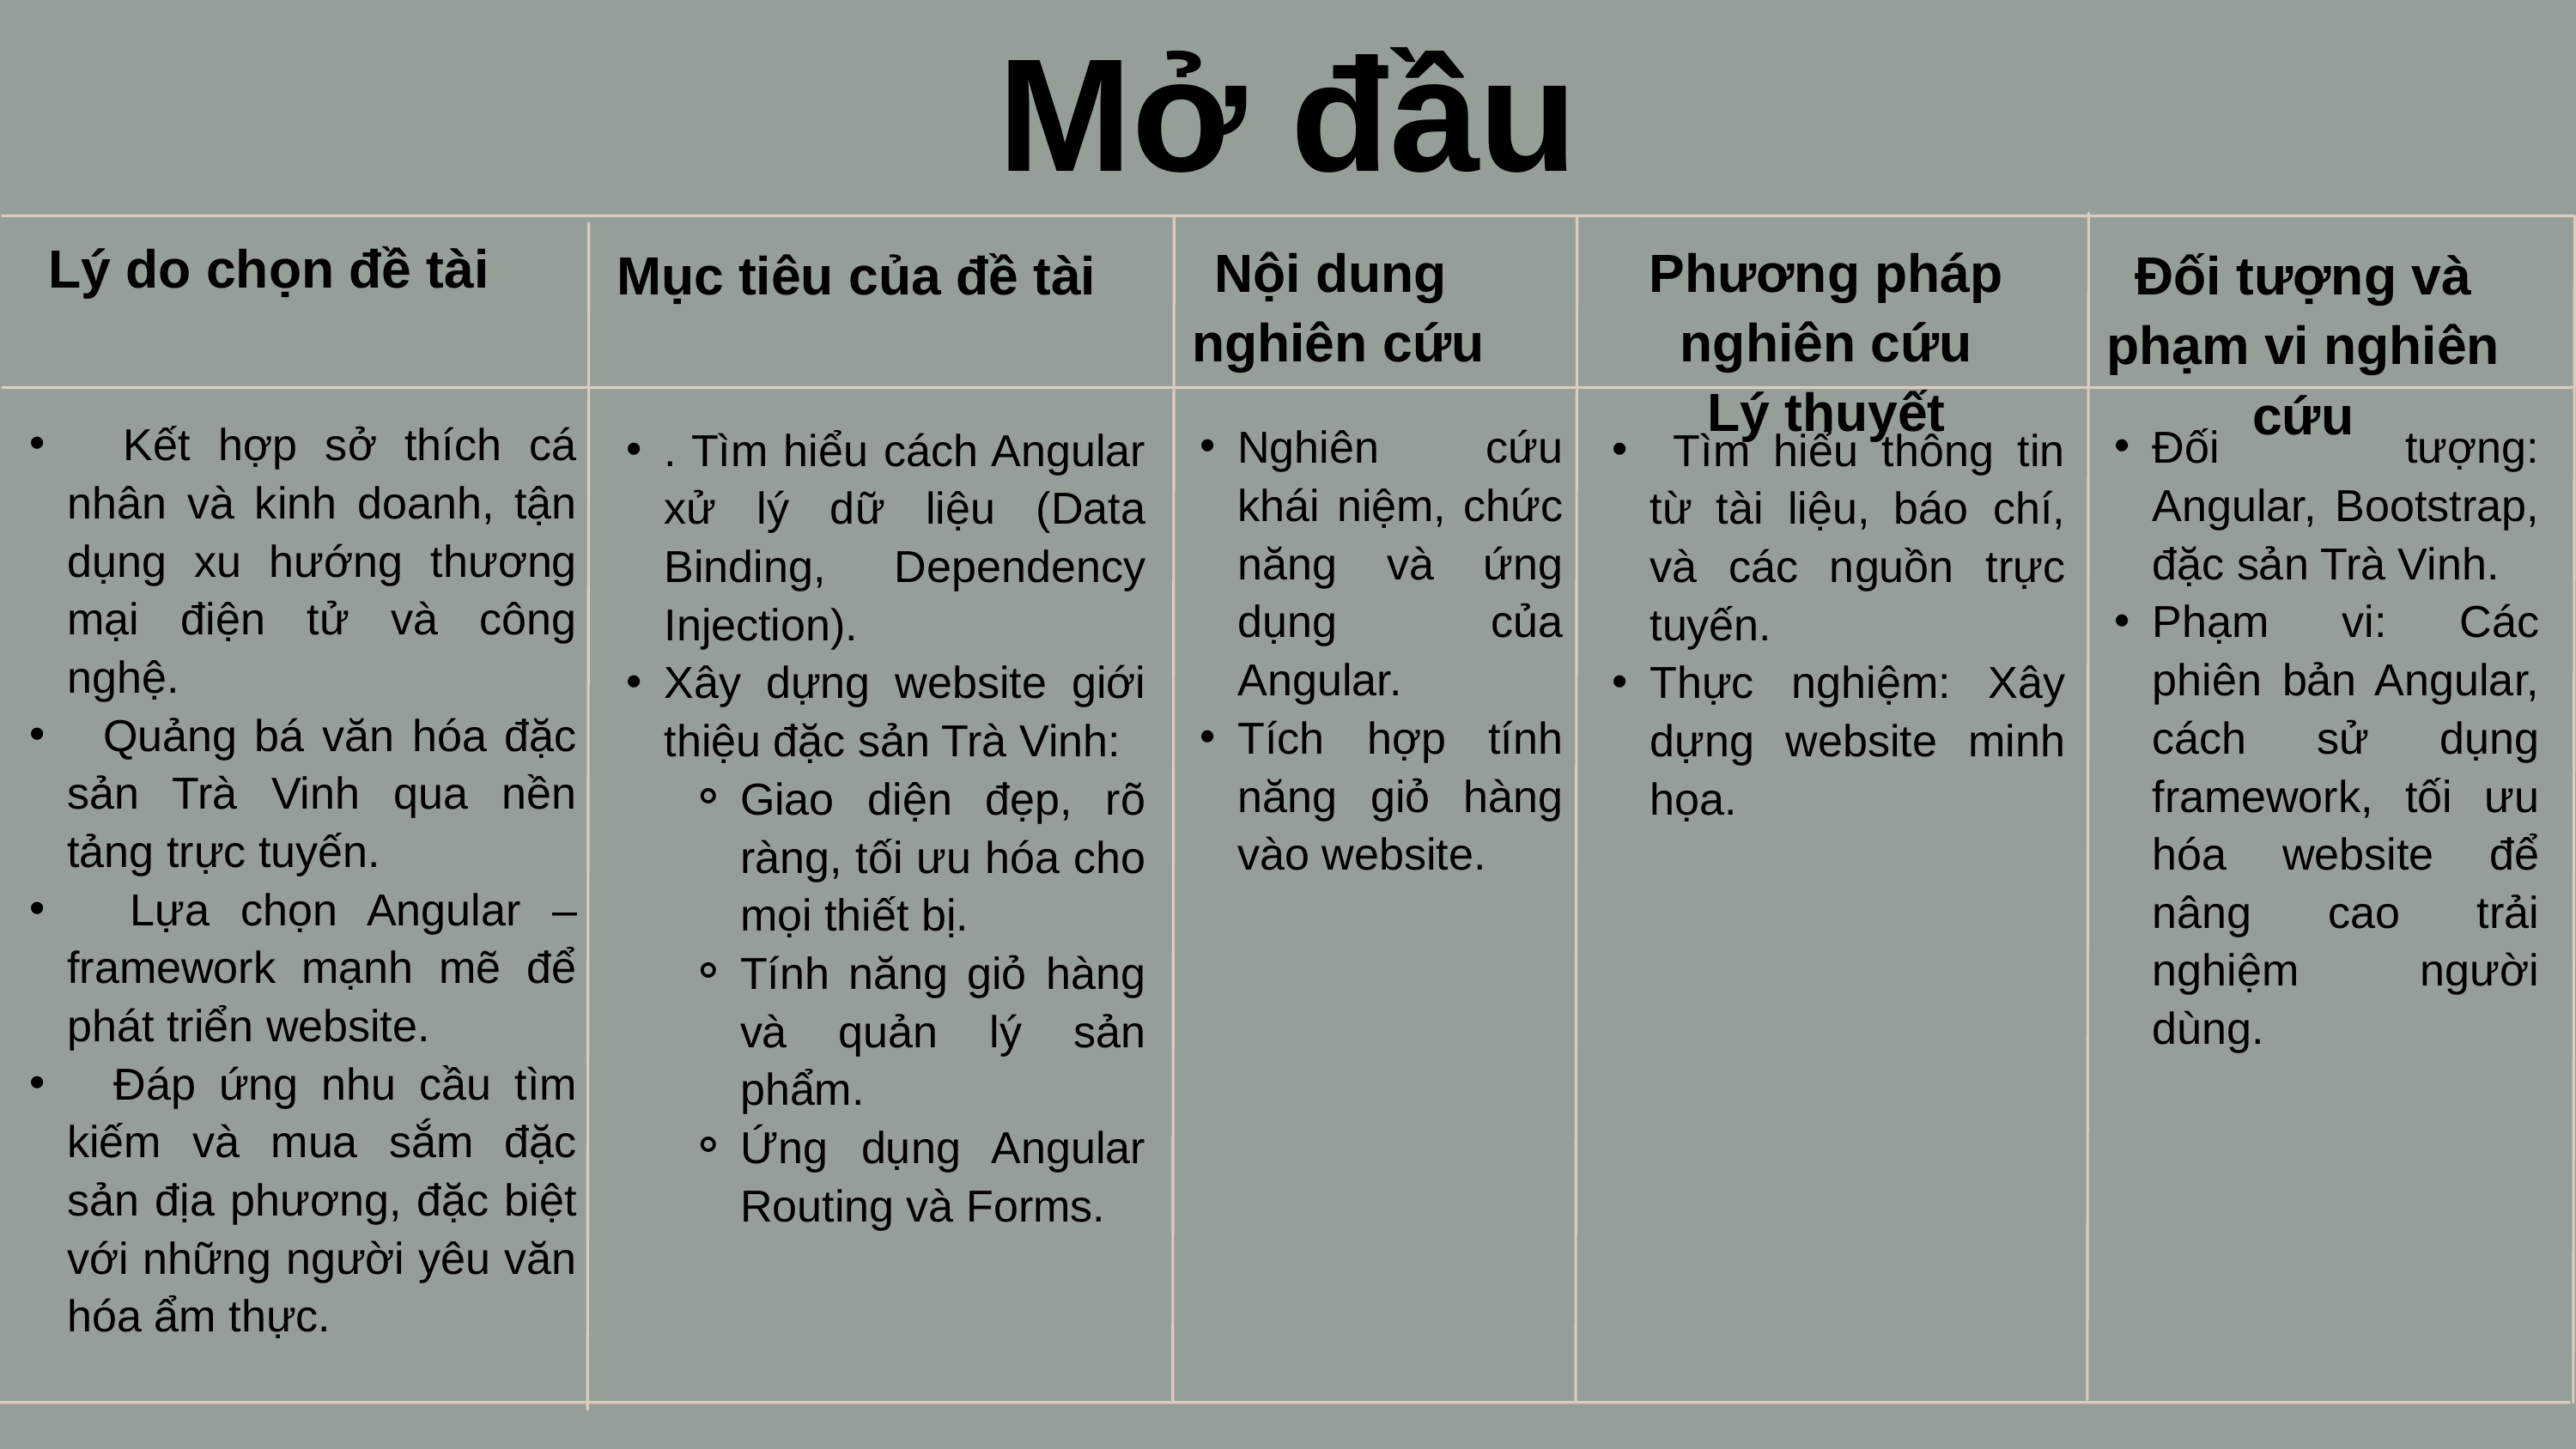

Mở đầu

Nội dung
nghiên cứu
Phương pháp nghiên cứu
Lý thuyết
Mục tiêu của đề tài
Đối tượng và phạm vi nghiên cứu
Lý do chọn đề tài

  Kết hợp sở thích cá nhân và kinh doanh, tận dụng xu hướng thương mại điện tử và công nghệ.
  Quảng bá văn hóa đặc sản Trà Vinh qua nền tảng trực tuyến.
  Lựa chọn Angular – framework mạnh mẽ để phát triển website.
  Đáp ứng nhu cầu tìm kiếm và mua sắm đặc sản địa phương, đặc biệt với những người yêu văn hóa ẩm thực.
Nghiên cứu khái niệm, chức năng và ứng dụng của Angular.
Tích hợp tính năng giỏ hàng vào website.
Đối tượng: Angular, Bootstrap, đặc sản Trà Vinh.
Phạm vi: Các phiên bản Angular, cách sử dụng framework, tối ưu hóa website để nâng cao trải nghiệm người dùng.
. Tìm hiểu cách Angular xử lý dữ liệu (Data Binding, Dependency Injection).
Xây dựng website giới thiệu đặc sản Trà Vinh:
Giao diện đẹp, rõ ràng, tối ưu hóa cho mọi thiết bị.
Tính năng giỏ hàng và quản lý sản phẩm.
Ứng dụng Angular Routing và Forms.
 Tìm hiểu thông tin từ tài liệu, báo chí, và các nguồn trực tuyến.
Thực nghiệm: Xây dựng website minh họa.